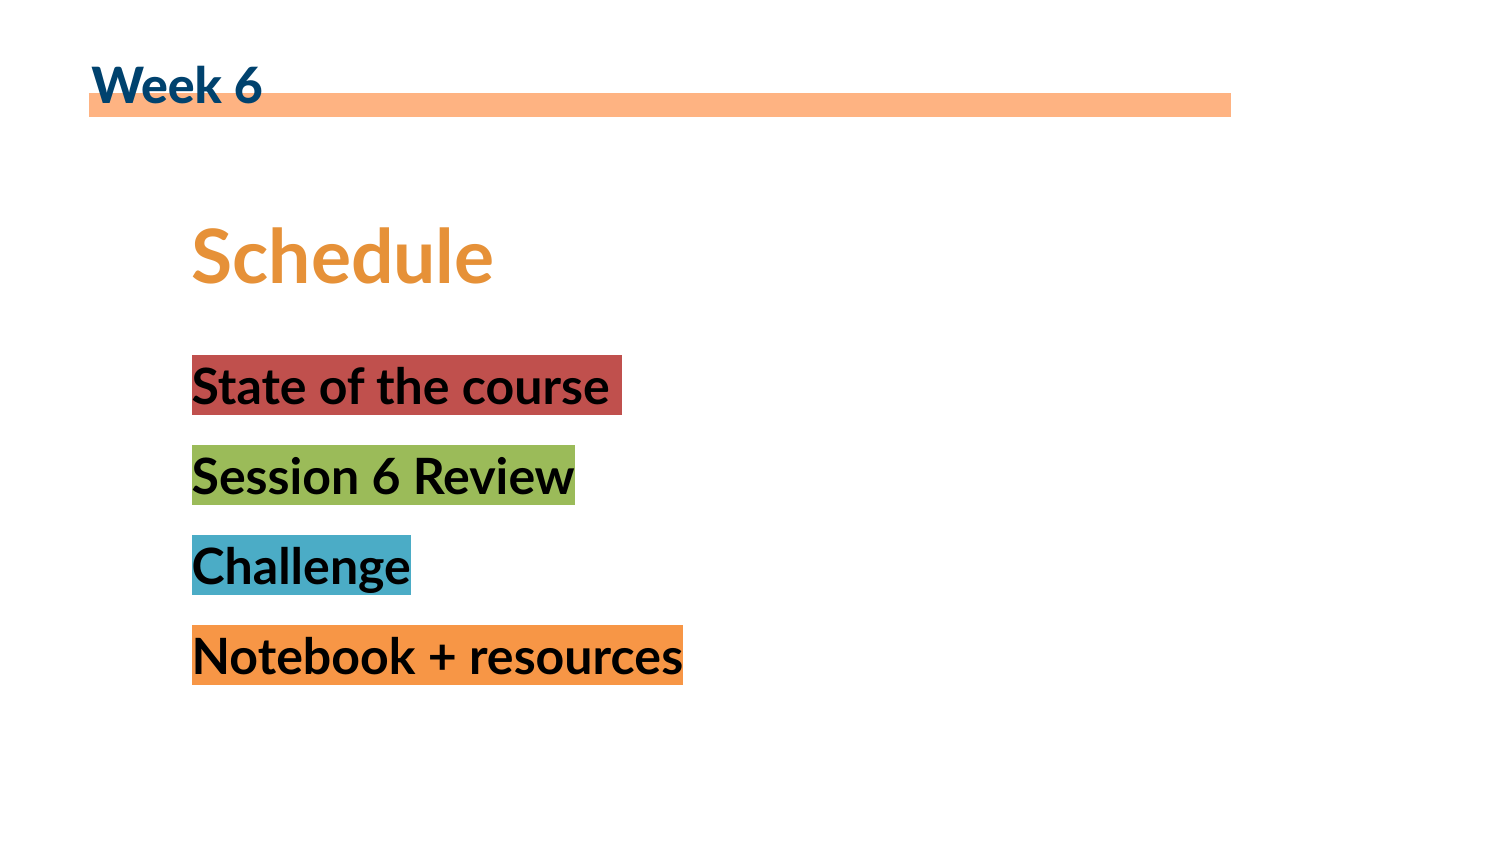

Week 6
Schedule
State of the course
Session 6 Review
Challenge
Notebook + resources